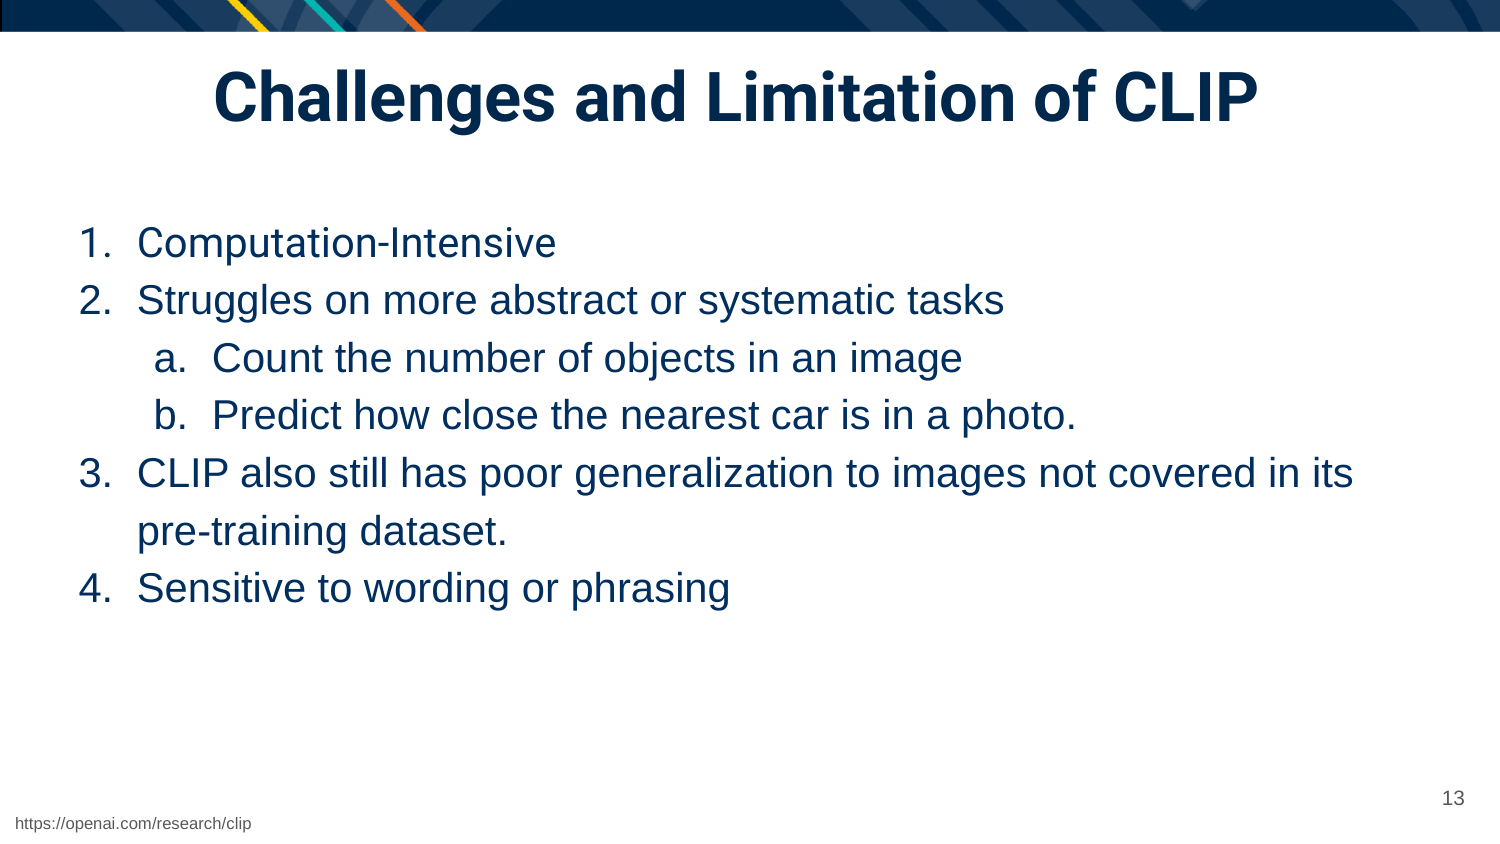

# Challenges and Limitation of CLIP
Computation-Intensive
Struggles on more abstract or systematic tasks
Count the number of objects in an image
Predict how close the nearest car is in a photo.
CLIP also still has poor generalization to images not covered in its pre-training dataset.
Sensitive to wording or phrasing
13
https://openai.com/research/clip